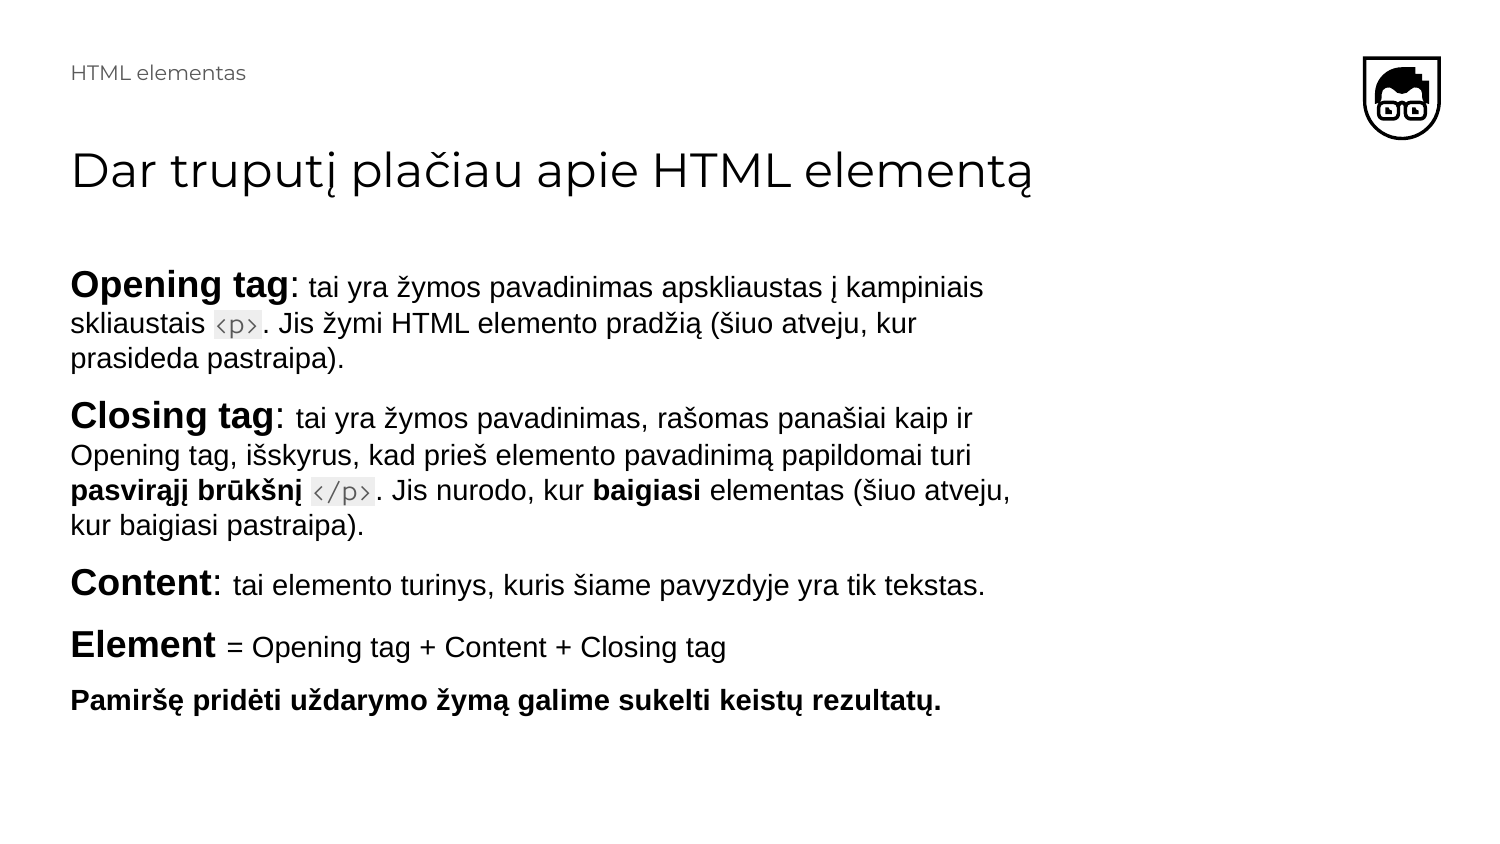

HTML elementas
# Dar truputį plačiau apie HTML elementą
Opening tag: tai yra žymos pavadinimas apskliaustas į kampiniais skliaustais <p>. Jis žymi HTML elemento pradžią (šiuo atveju, kur prasideda pastraipa).
Closing tag: tai yra žymos pavadinimas, rašomas panašiai kaip ir Opening tag, išskyrus, kad prieš elemento pavadinimą papildomai turi pasvirąjį brūkšnį </p>. Jis nurodo, kur baigiasi elementas (šiuo atveju, kur baigiasi pastraipa).
Content: tai elemento turinys, kuris šiame pavyzdyje yra tik tekstas.
Element = Opening tag + Content + Closing tag
Pamiršę pridėti uždarymo žymą galime sukelti keistų rezultatų.